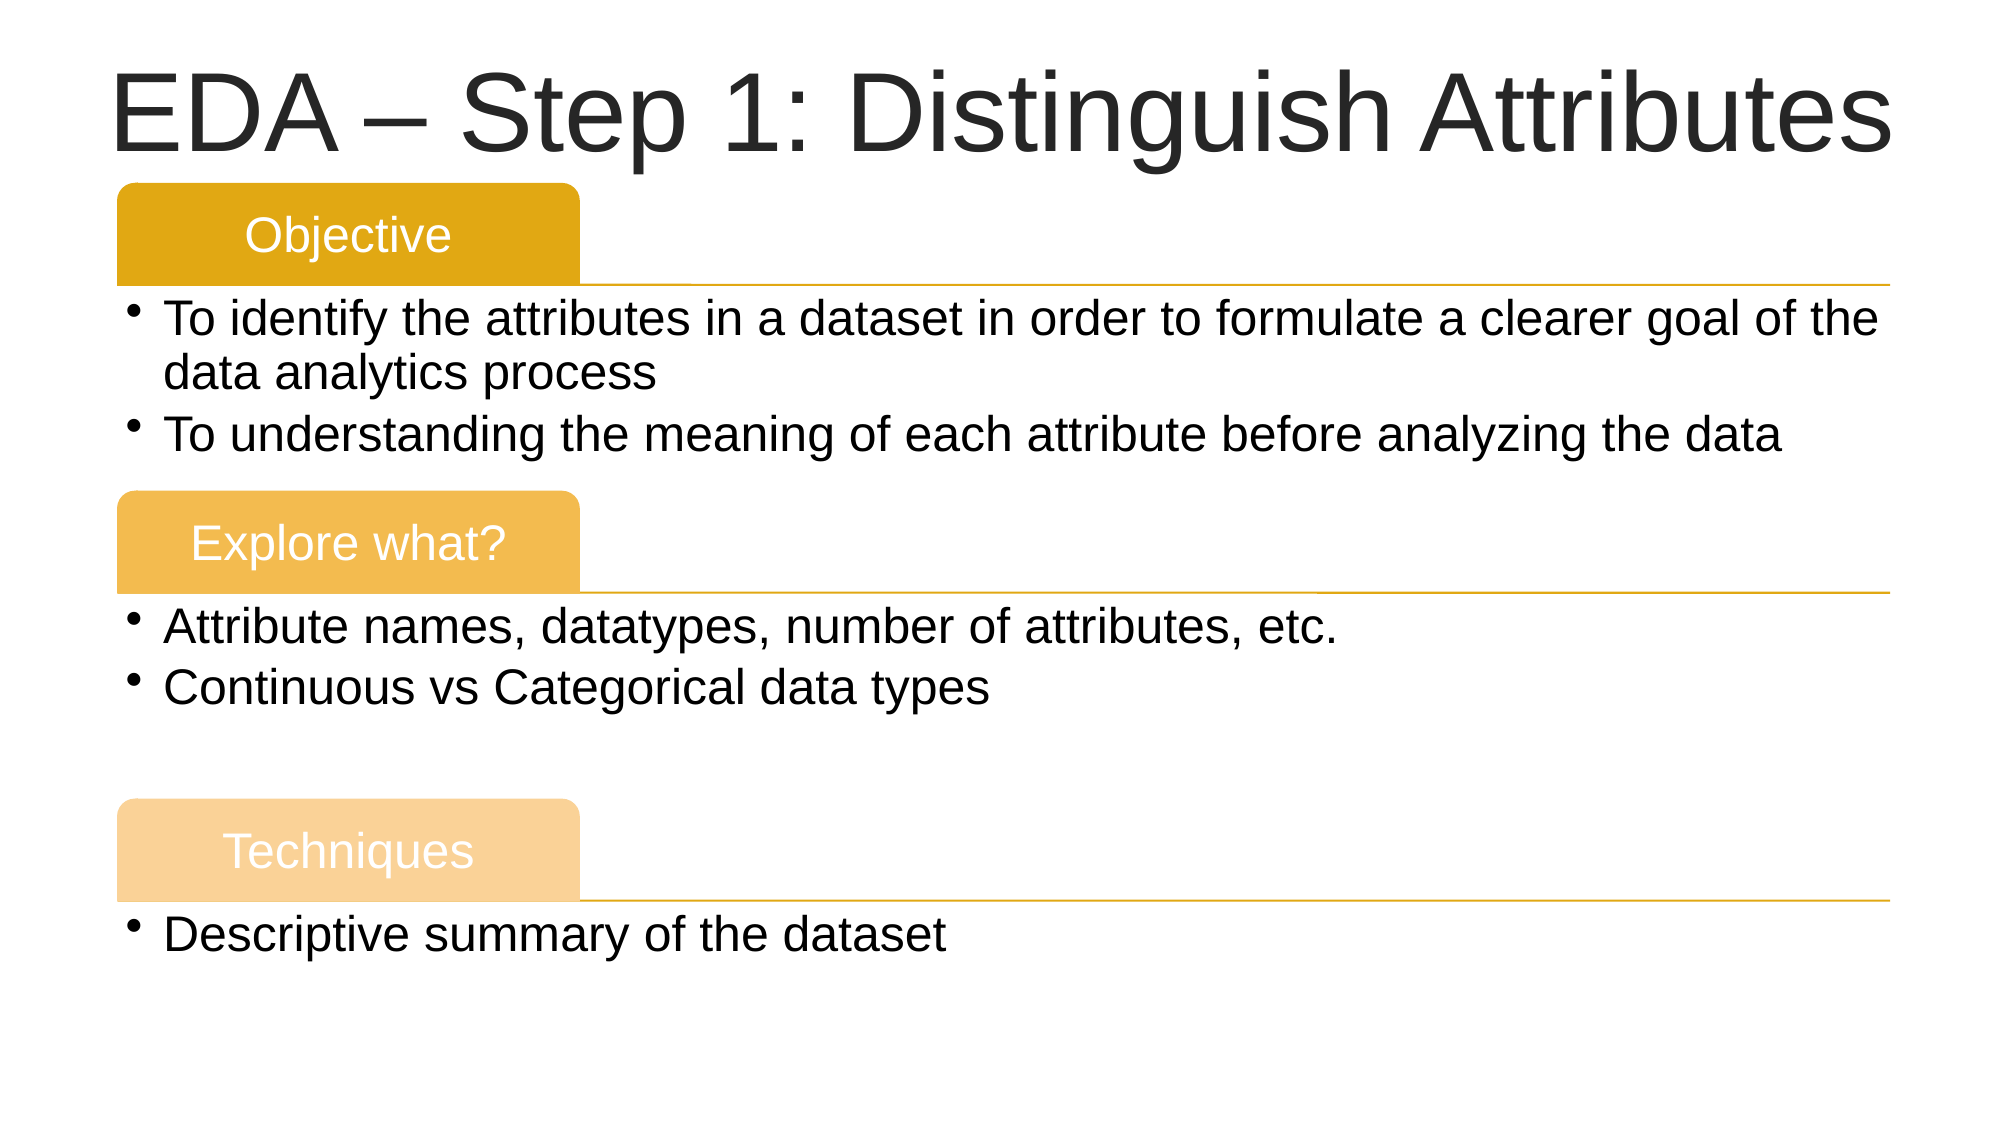

EDA – Step 1: Distinguish Attributes

Objective
To identify the attributes in a dataset in order to formulate a clearer goal of the data analytics process
To understanding the meaning of each attribute before analyzing the data

Explore what?
Attribute names, datatypes, number of attributes, etc.
Continuous vs Categorical data types

Techniques
Descriptive summary of the dataset